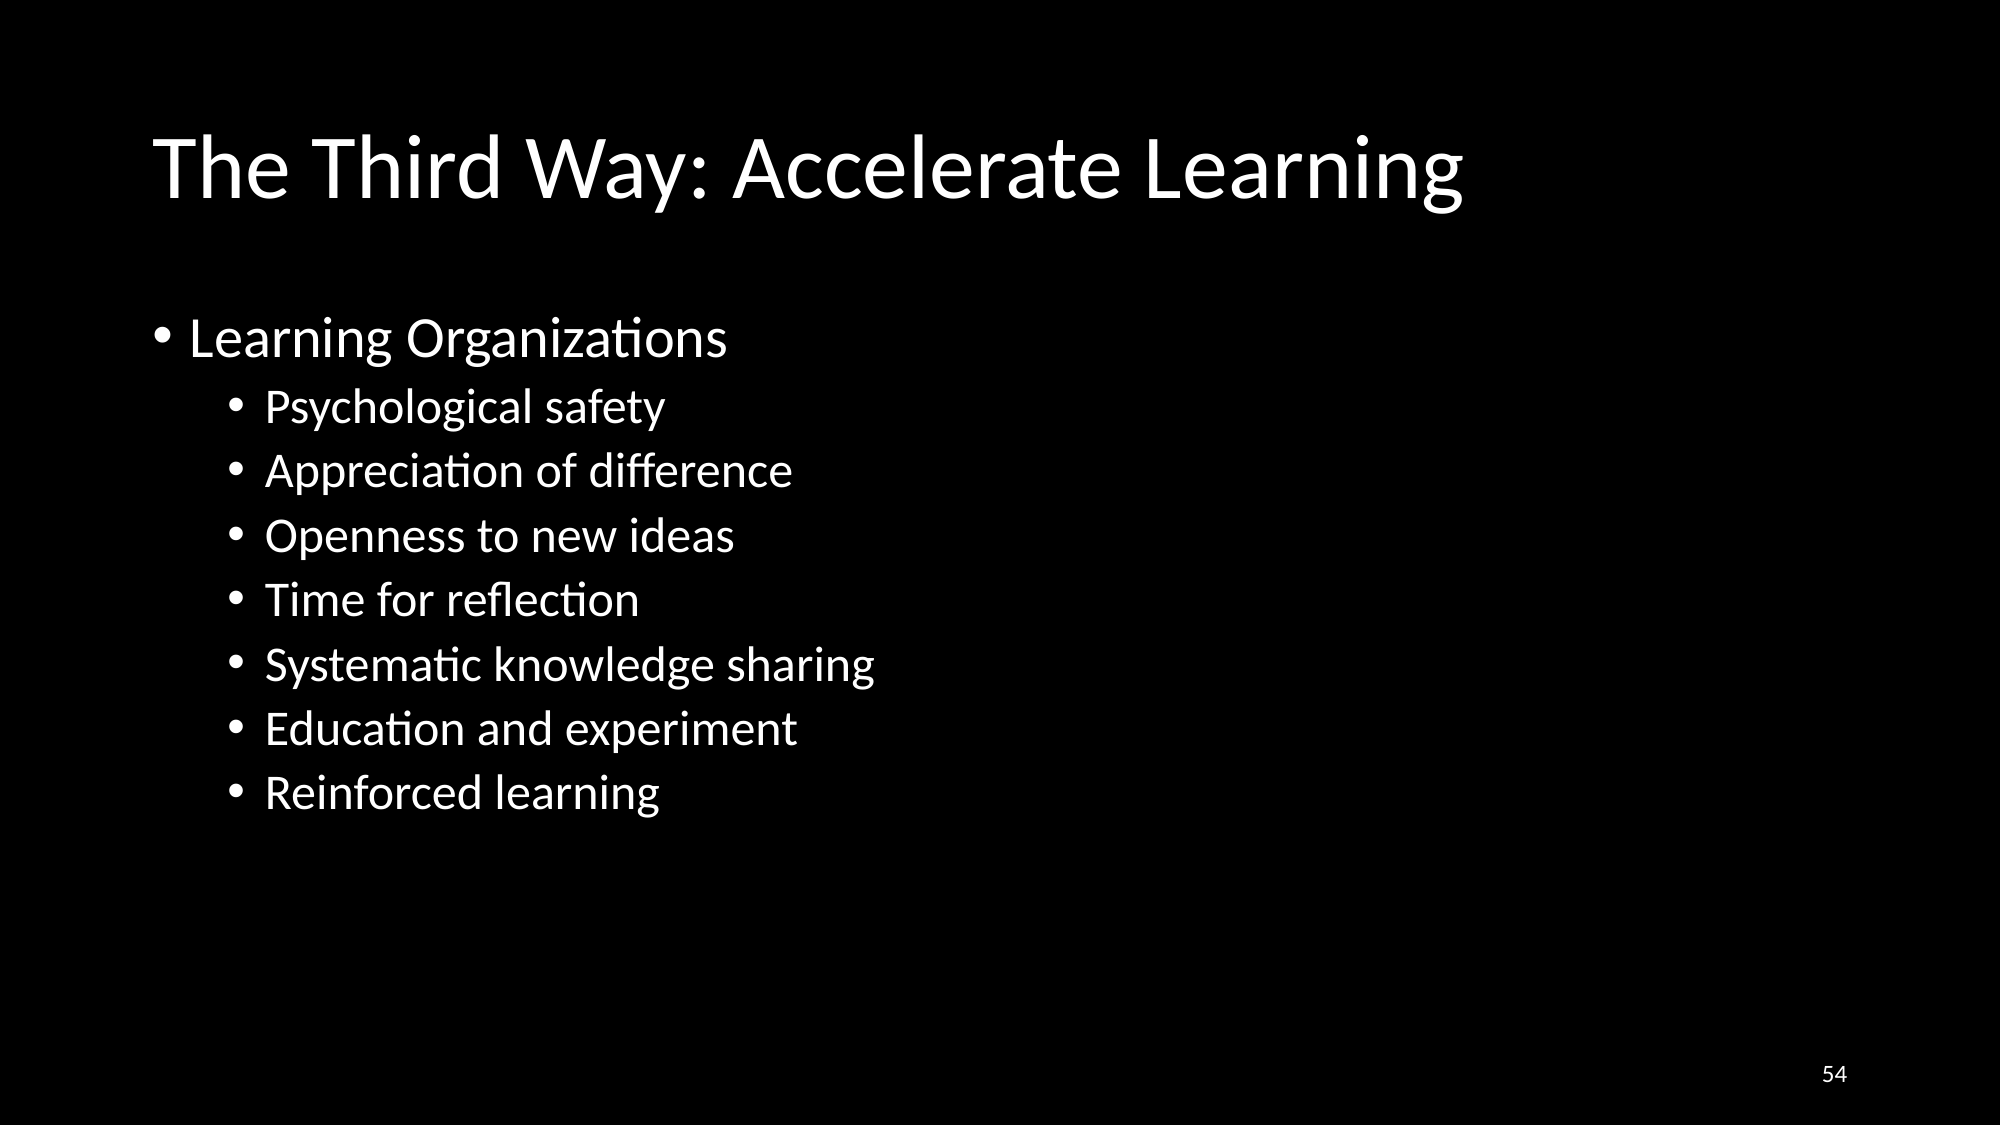

# The Third Way: Accelerate Learning
Learning Organizations
Psychological safety
Appreciation of difference
Openness to new ideas
Time for reflection
Systematic knowledge sharing
Education and experiment
Reinforced learning
54